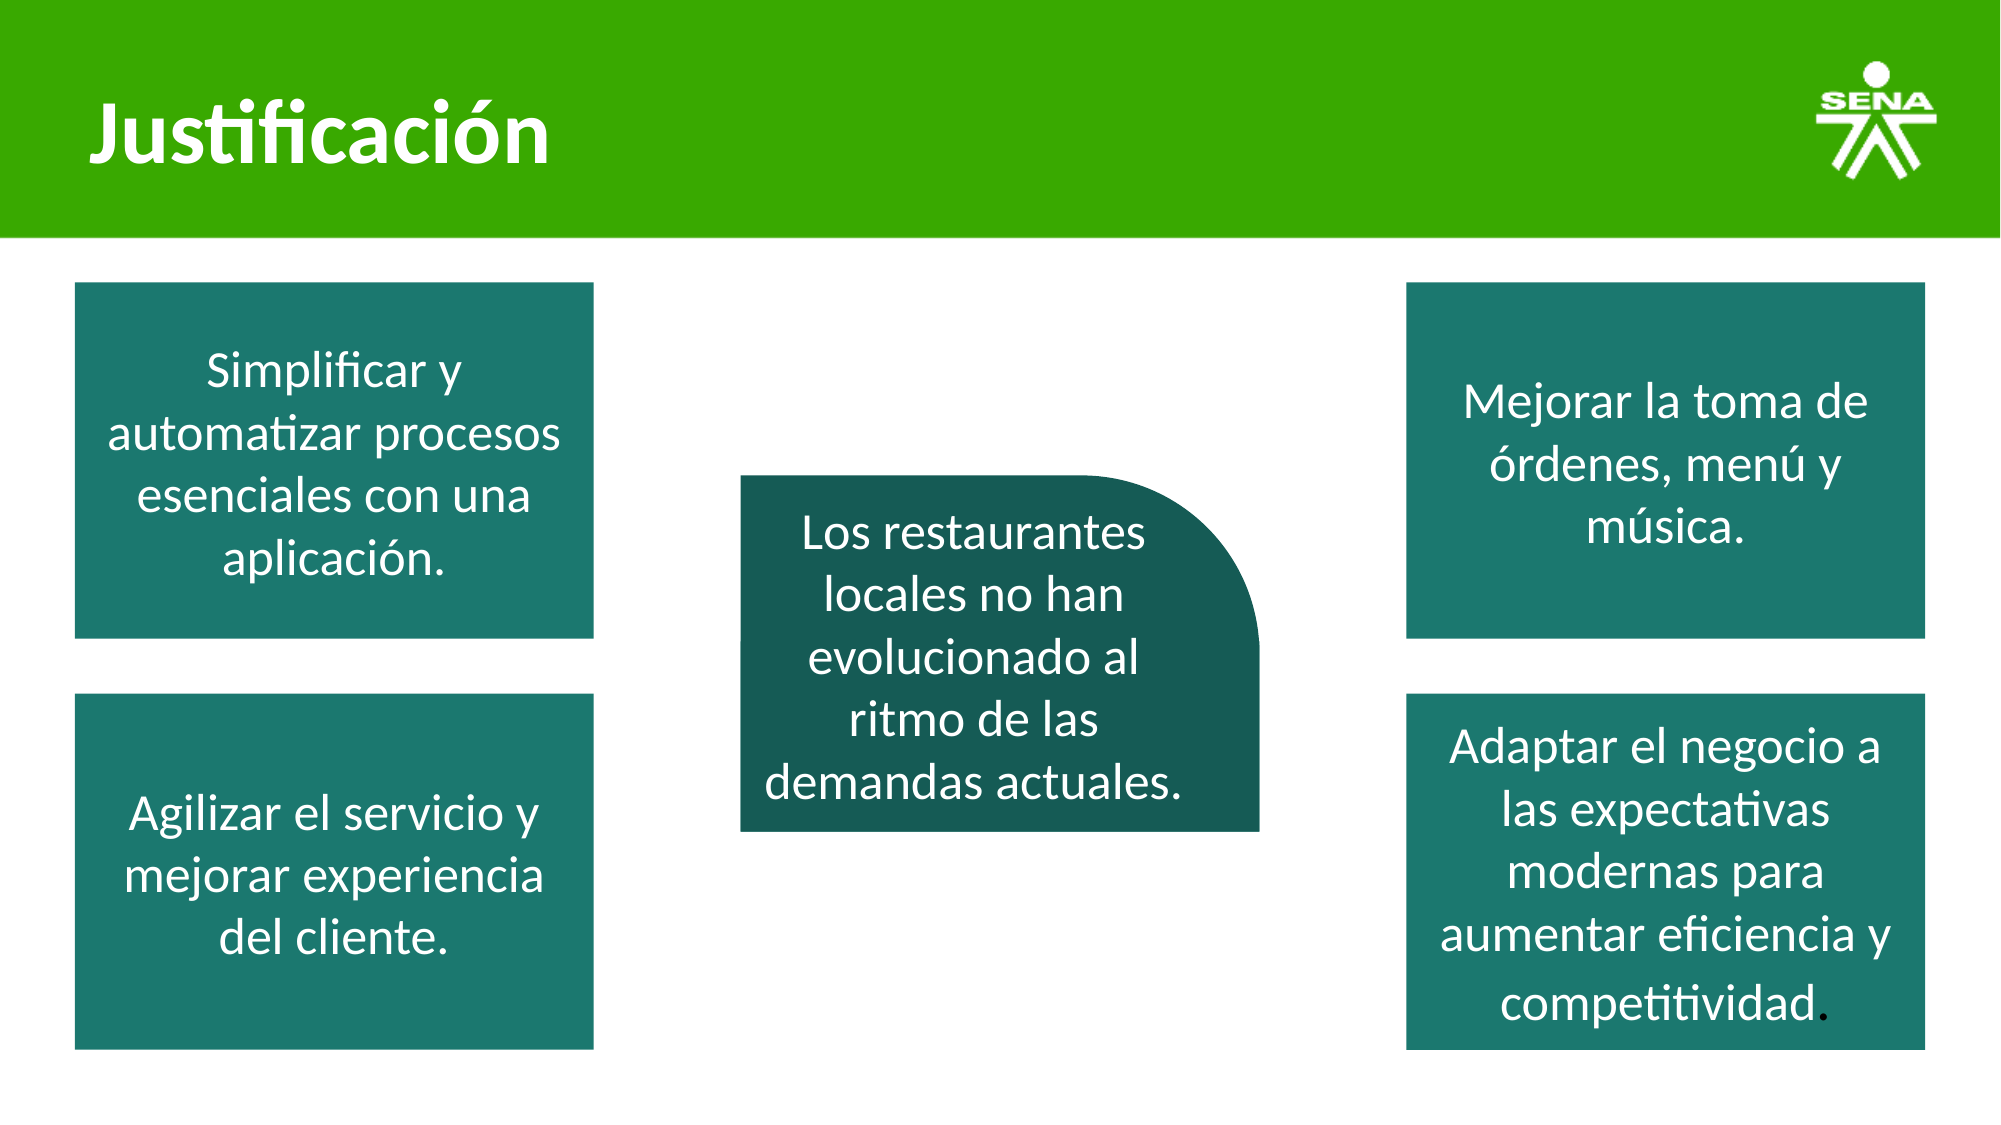

# Justificación
Simplificar y automatizar procesos esenciales con una aplicación.
Mejorar la toma de órdenes, menú y música.
Los restaurantes locales no han evolucionado al ritmo de las demandas actuales.
Vestibulum congue tempus
Adaptar el negocio a las expectativas modernas para aumentar eficiencia y competitividad.
Agilizar el servicio y mejorar experiencia del cliente.